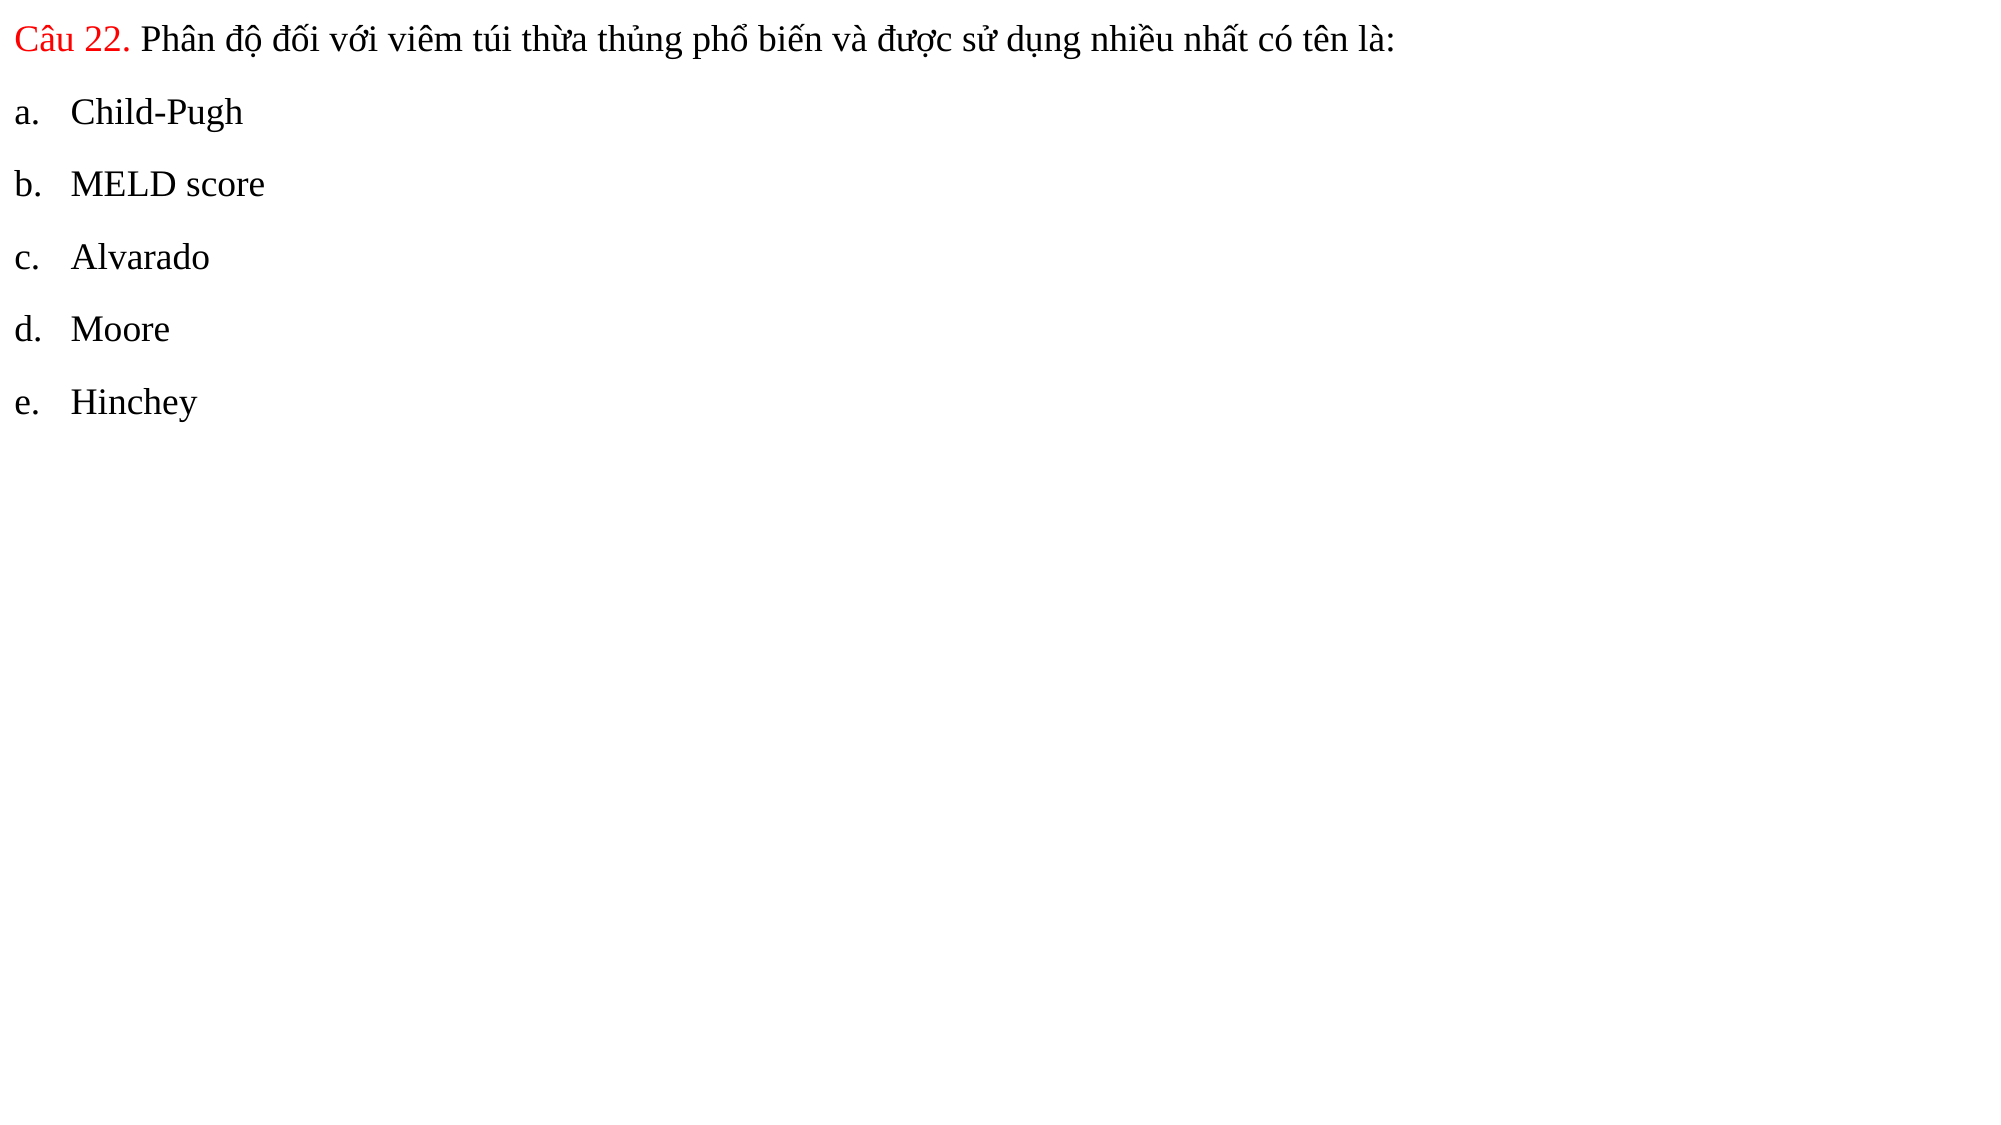

Câu 22. Phân độ đối với viêm túi thừa thủng phổ biến và được sử dụng nhiều nhất có tên là:
Child-Pugh
MELD score
Alvarado
Moore
Hinchey